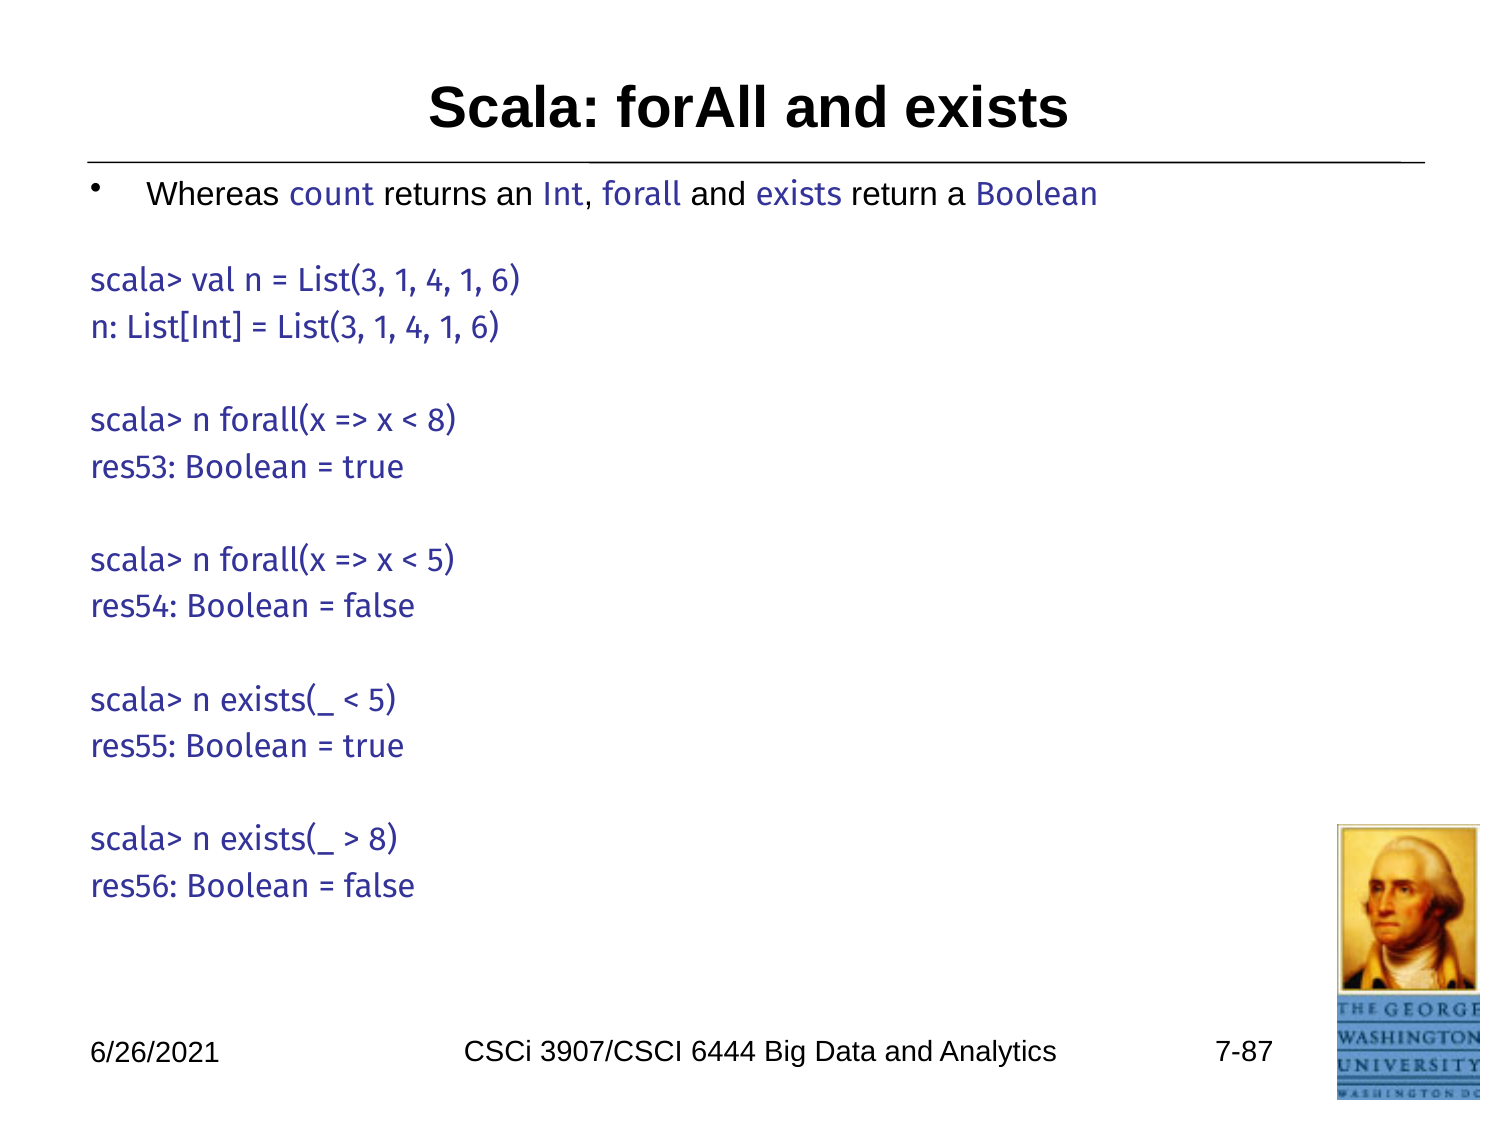

# Scala: forAll and exists
Whereas count returns an Int, forall and exists return a Boolean
scala> val n = List(3, 1, 4, 1, 6)
n: List[Int] = List(3, 1, 4, 1, 6)

scala> n forall(x => x < 8)
res53: Boolean = true

scala> n forall(x => x < 5)
res54: Boolean = false

scala> n exists(_ < 5)
res55: Boolean = true

scala> n exists(_ > 8)
res56: Boolean = false

CSCi 3907/CSCI 6444 Big Data and Analytics
7-87
6/26/2021